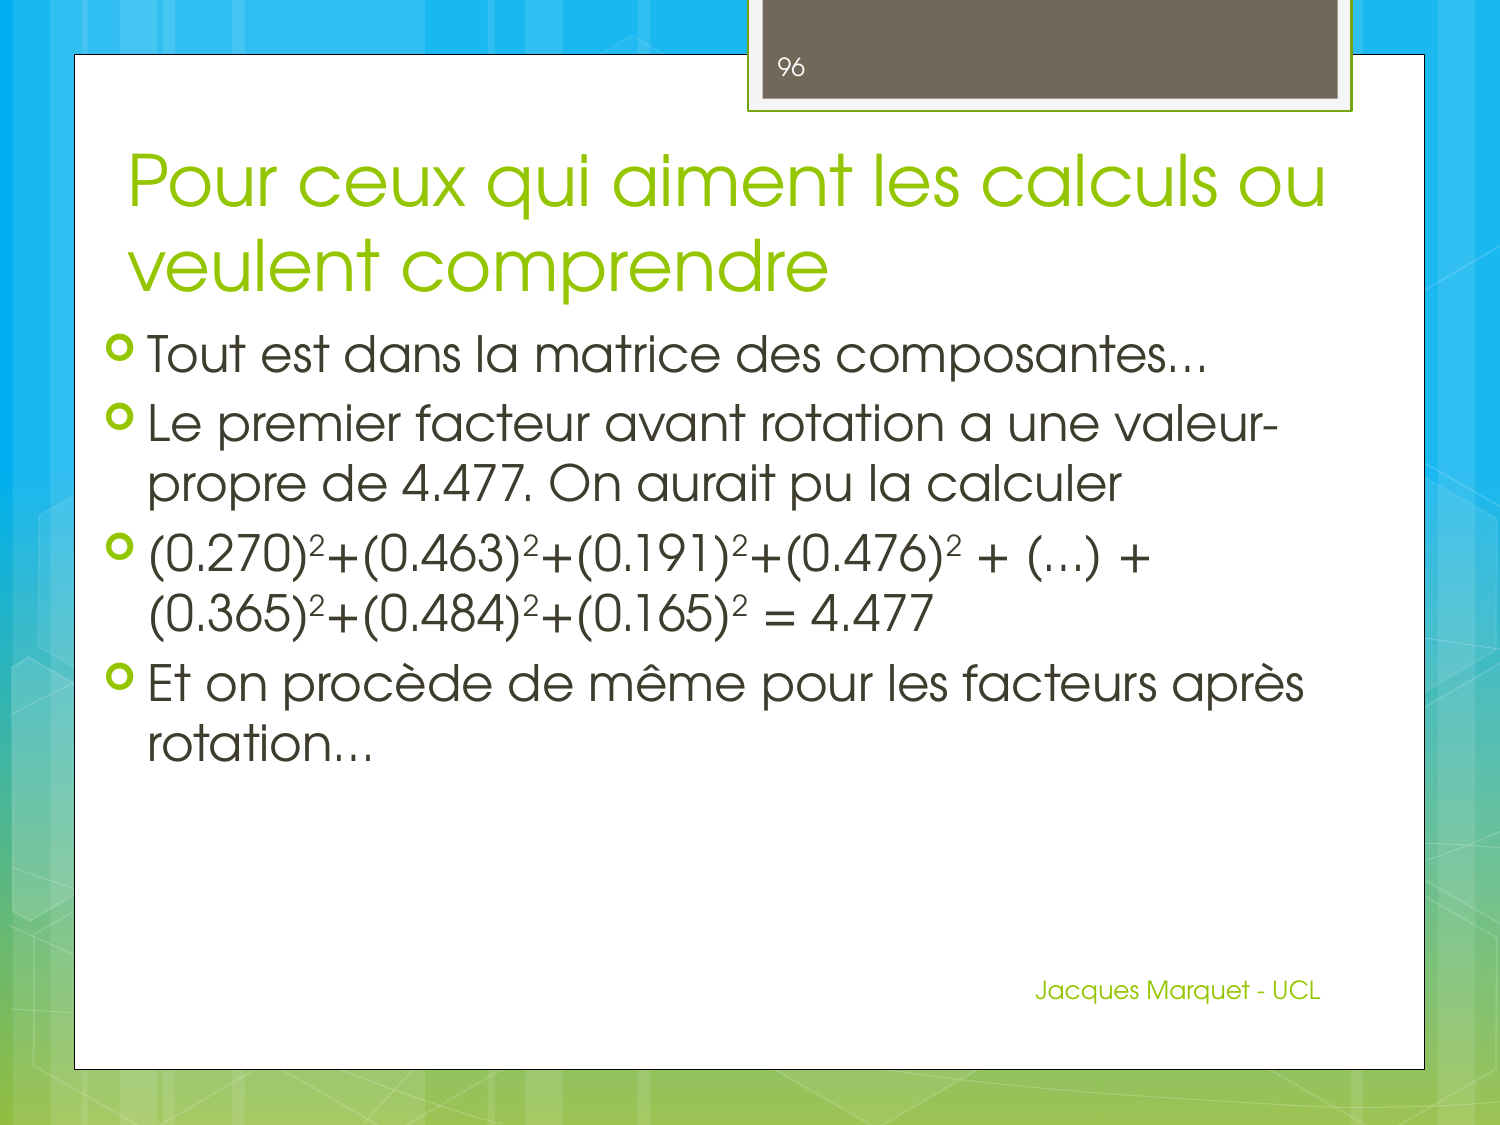

96
# Pour ceux qui aiment les calculs ou veulent comprendre
Tout est dans la matrice des composantes…
Le premier facteur avant rotation a une valeur-propre de 4.477. On aurait pu la calculer
(0.270)2+(0.463)2+(0.191)2+(0.476)2 + (…) + (0.365)2+(0.484)2+(0.165)2 = 4.477
Et on procède de même pour les facteurs après rotation…
Jacques Marquet - UCL